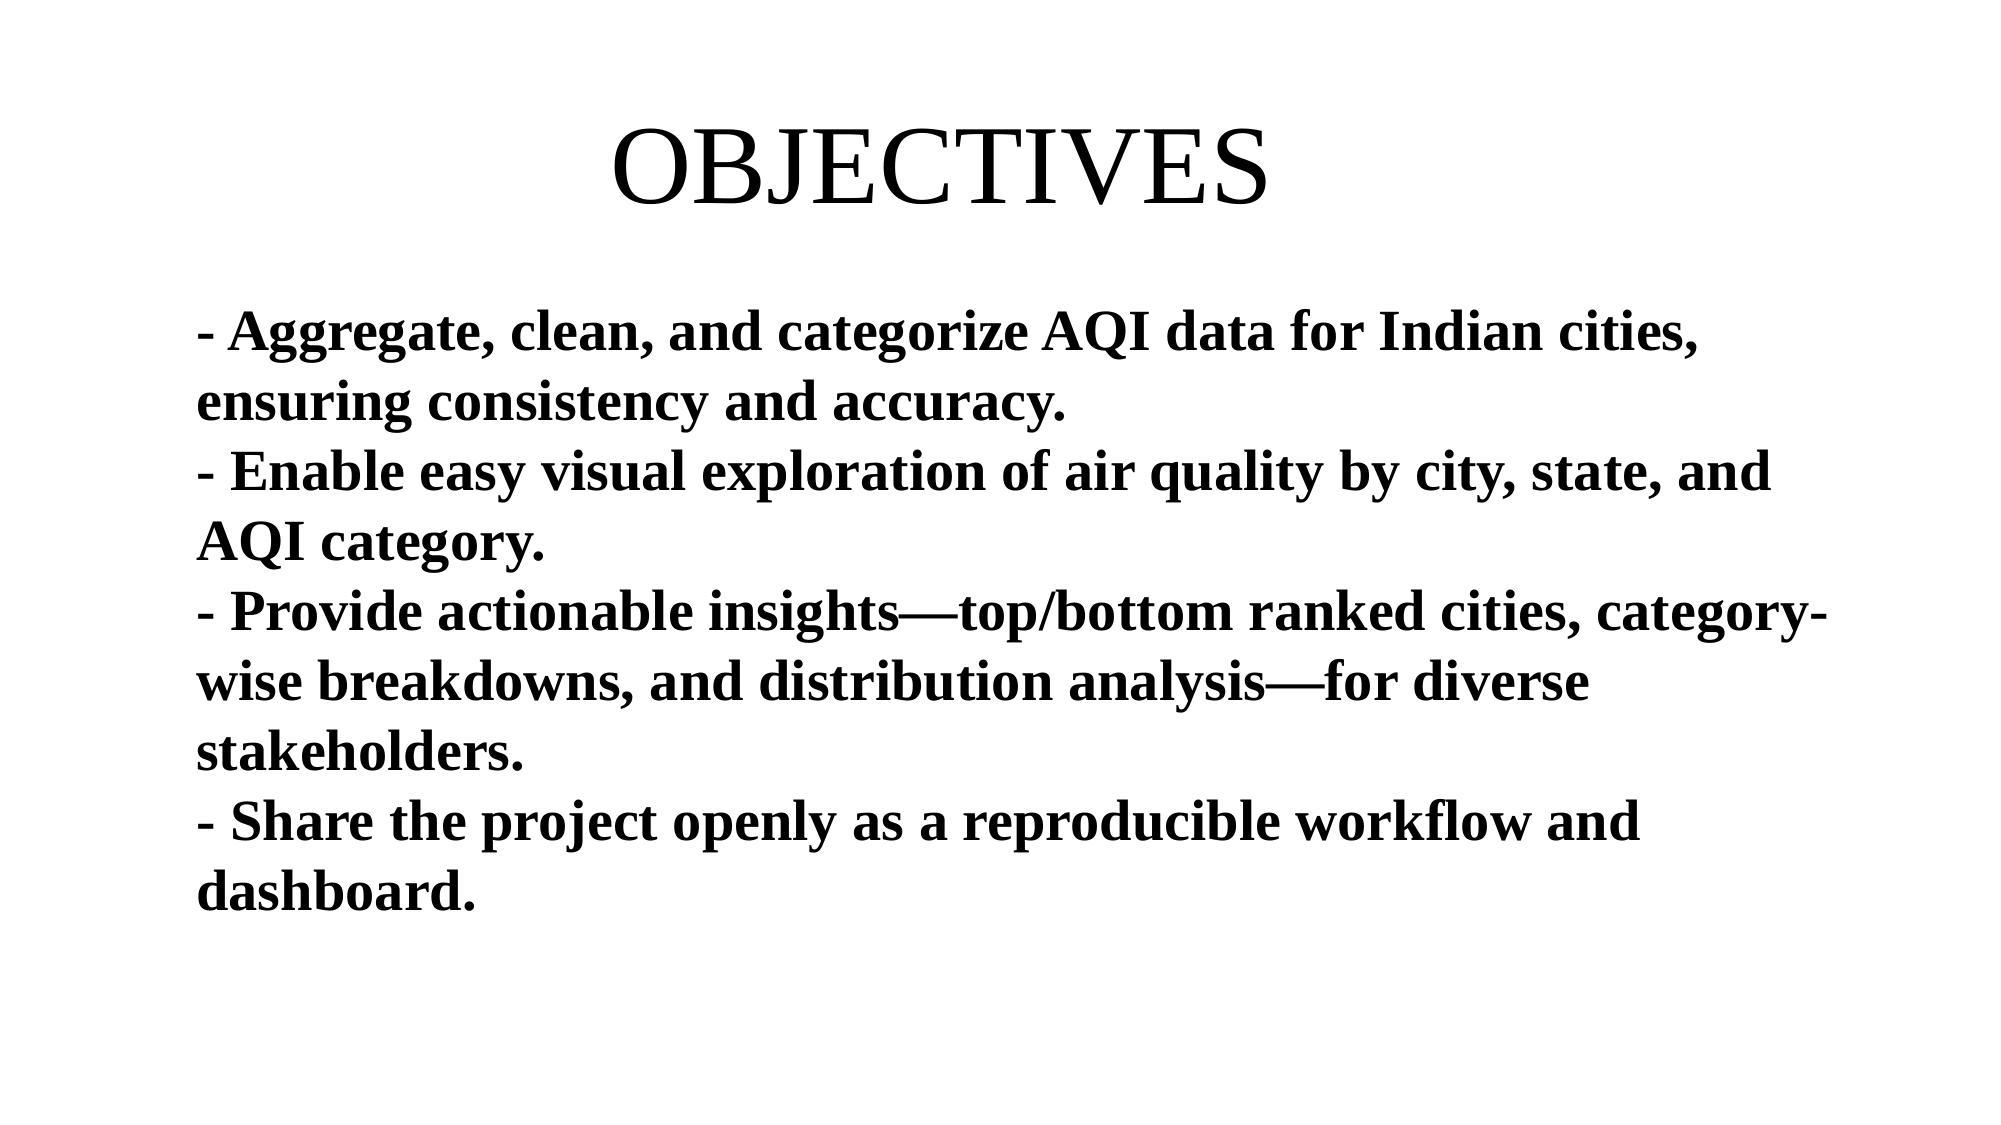

OBJECTIVES
- Aggregate, clean, and categorize AQI data for Indian cities, ensuring consistency and accuracy.
- Enable easy visual exploration of air quality by city, state, and AQI category.
- Provide actionable insights—top/bottom ranked cities, category-wise breakdowns, and distribution analysis—for diverse stakeholders.
- Share the project openly as a reproducible workflow and dashboard.